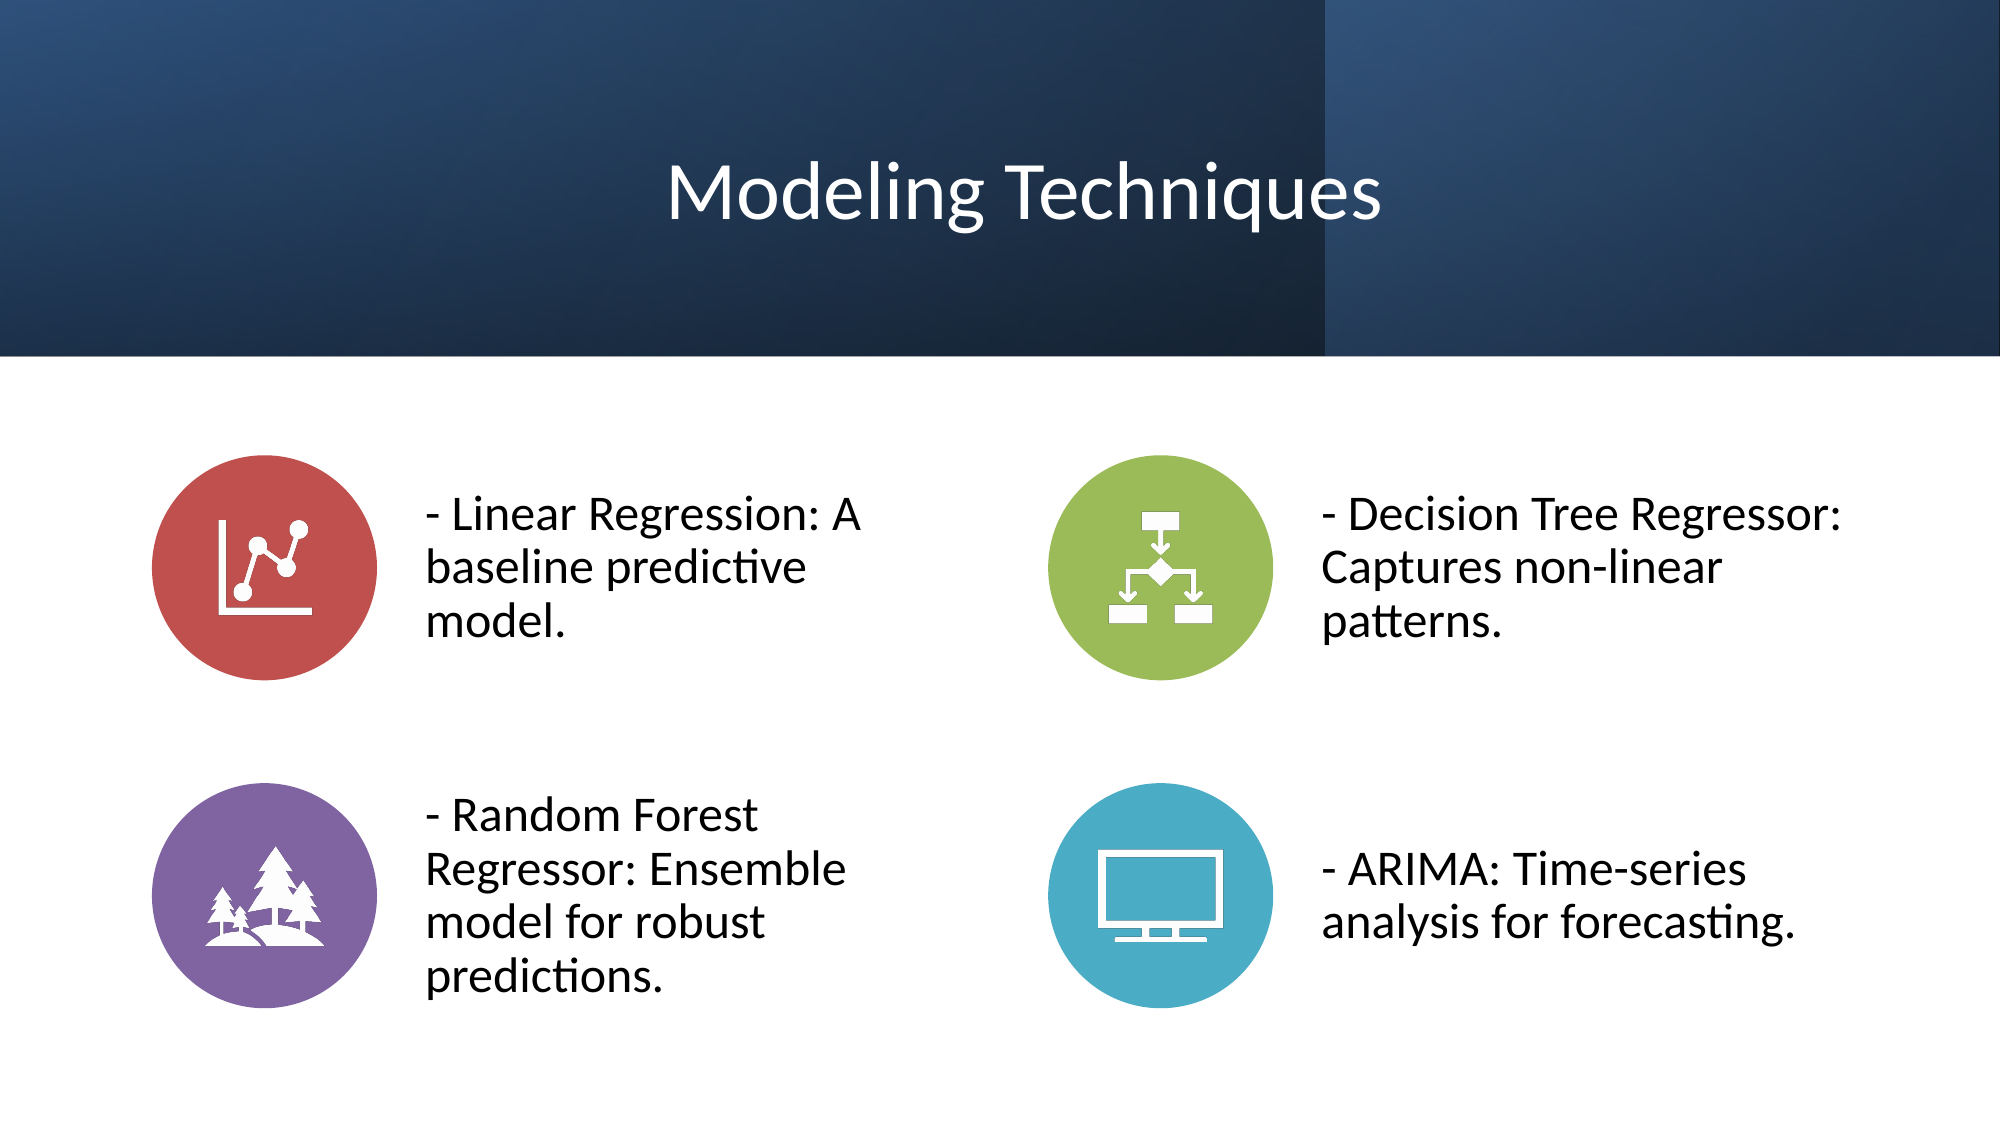

# Modeling Techniques
- Linear Regression: A baseline predictive model.
- Decision Tree Regressor: Captures non-linear patterns.
- Random Forest Regressor: Ensemble model for robust predictions.
- ARIMA: Time-series analysis for forecasting.